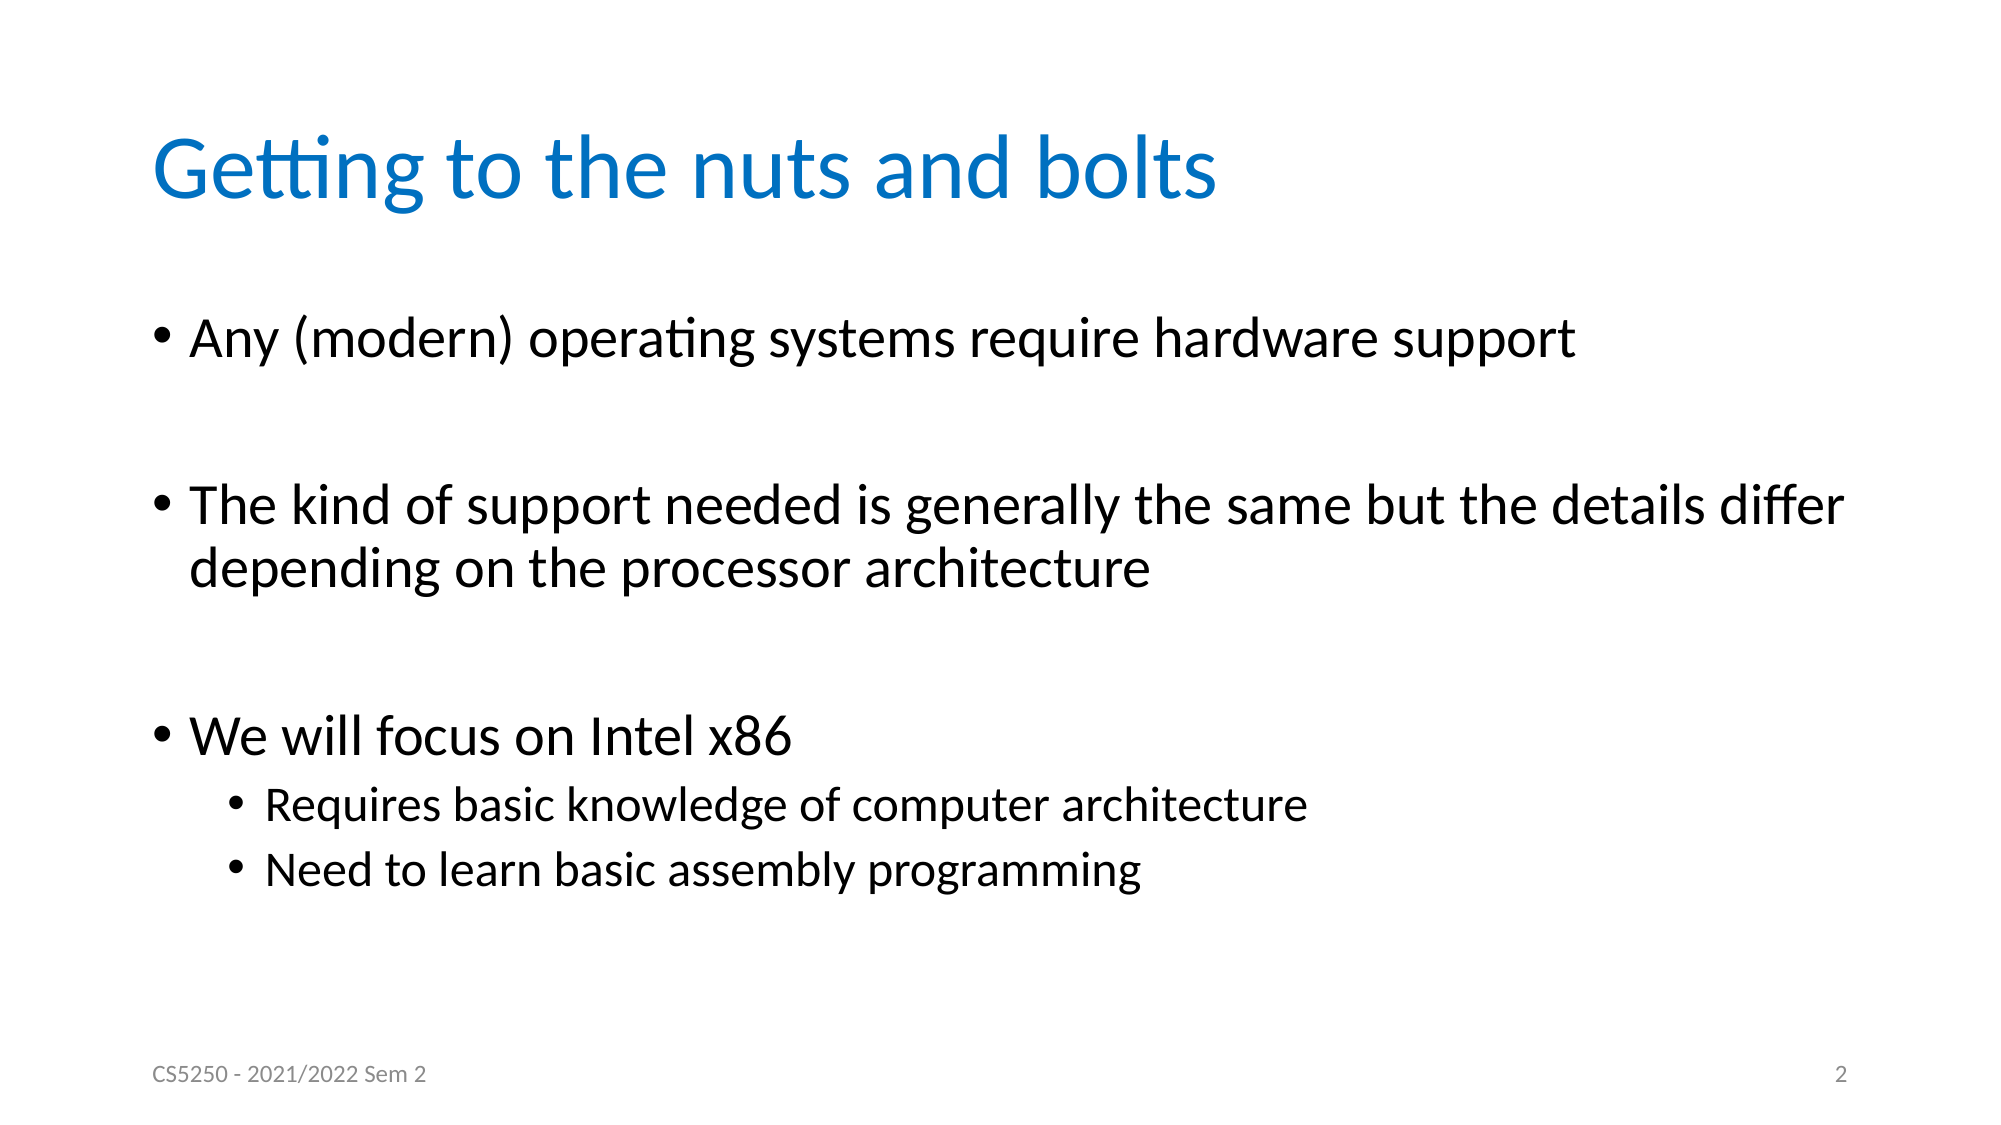

# Getting to the nuts and bolts
Any (modern) operating systems require hardware support

The kind of support needed is generally the same but the details differ depending on the processor architecture

We will focus on Intel x86
Requires basic knowledge of computer architecture
Need to learn basic assembly programming
CS5250 - 2021/2022 Sem 2
2